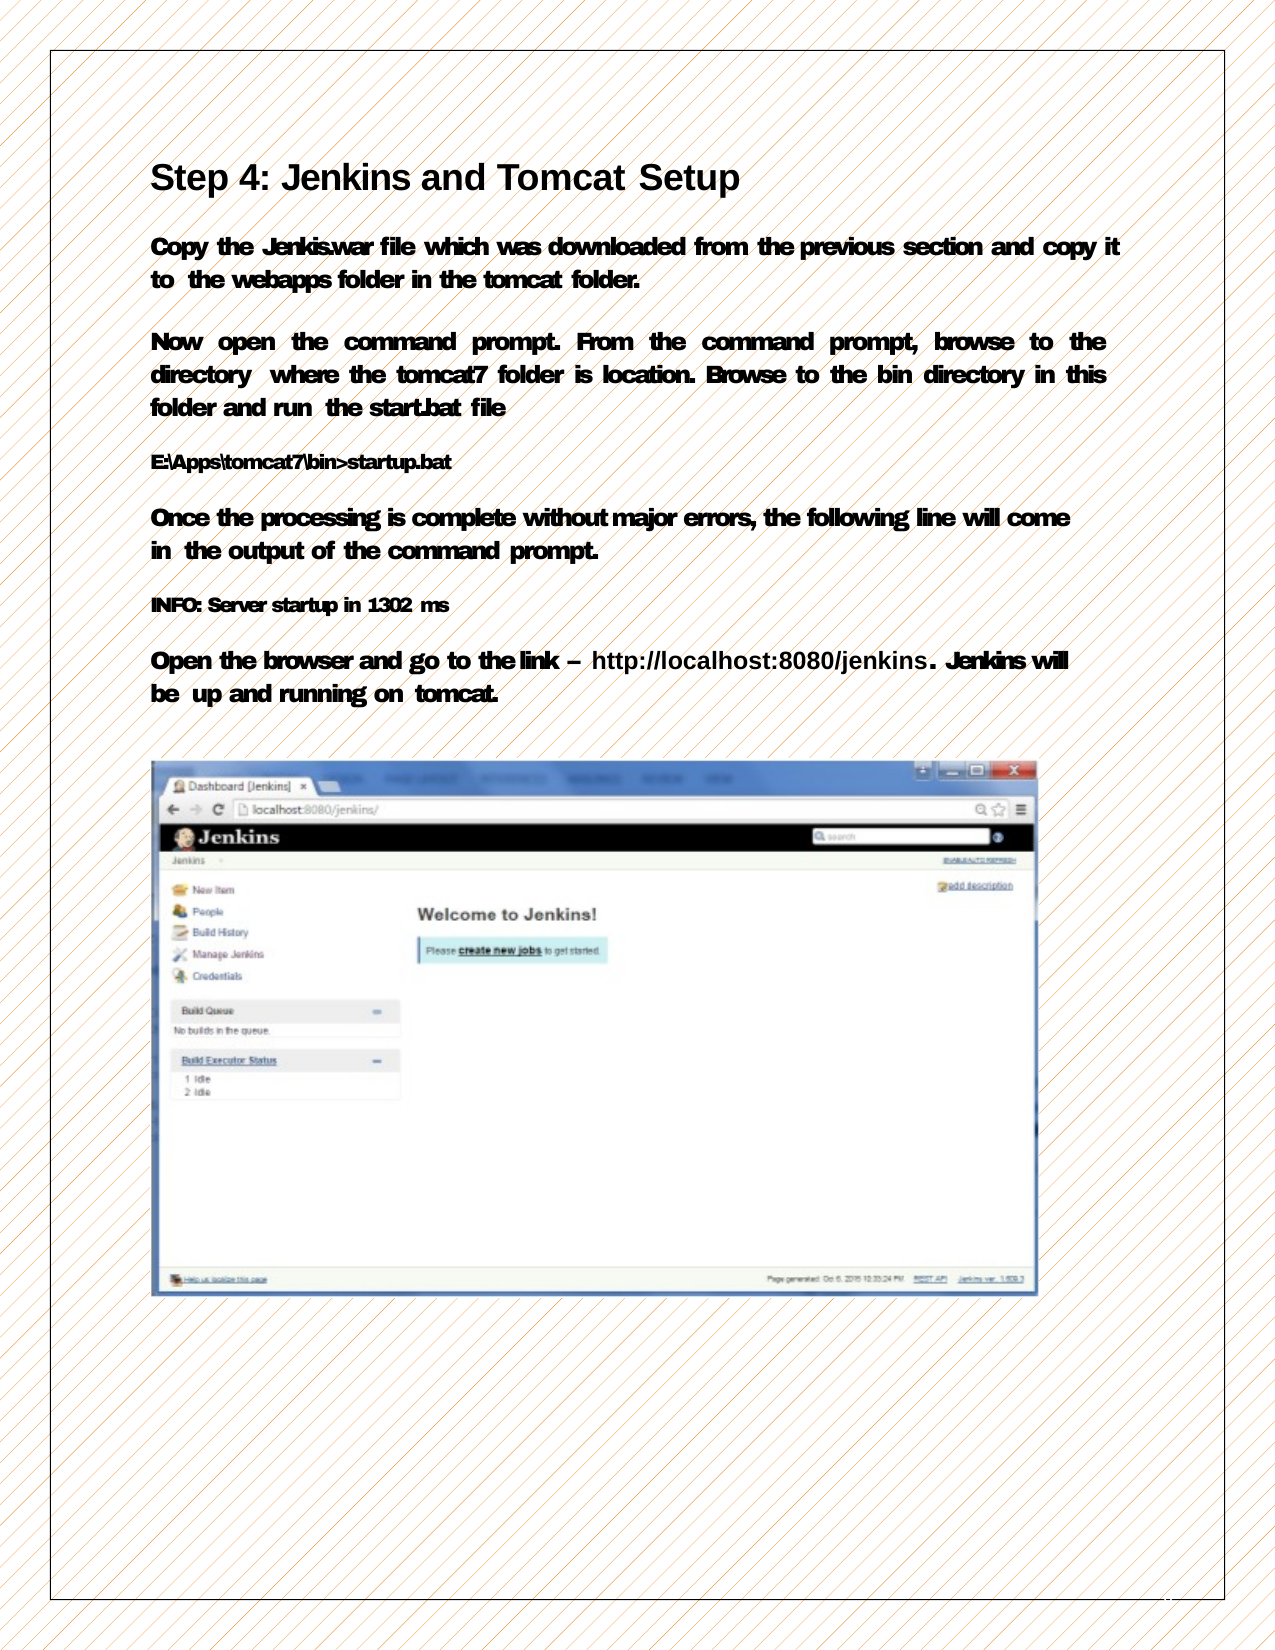

Step 4: Jenkins and Tomcat Setup
Copy the Jenkis.war file which was downloaded from the previous section and copy it to  the webapps folder in the tomcat folder.
Now open the command prompt. From the command prompt, browse to the directory  where the tomcat7 folder is location. Browse to the bin directory in this folder and run  the start.bat file

E:\Apps\tomcat7\bin>startup.bat

Once the processing is complete without major errors, the following line will come in  the output of the command prompt.

INFO: Server startup in 1302 ms

Open the browser and go to the link − http://localhost:8080/jenkins. Jenkins will be  up and running on tomcat.

9